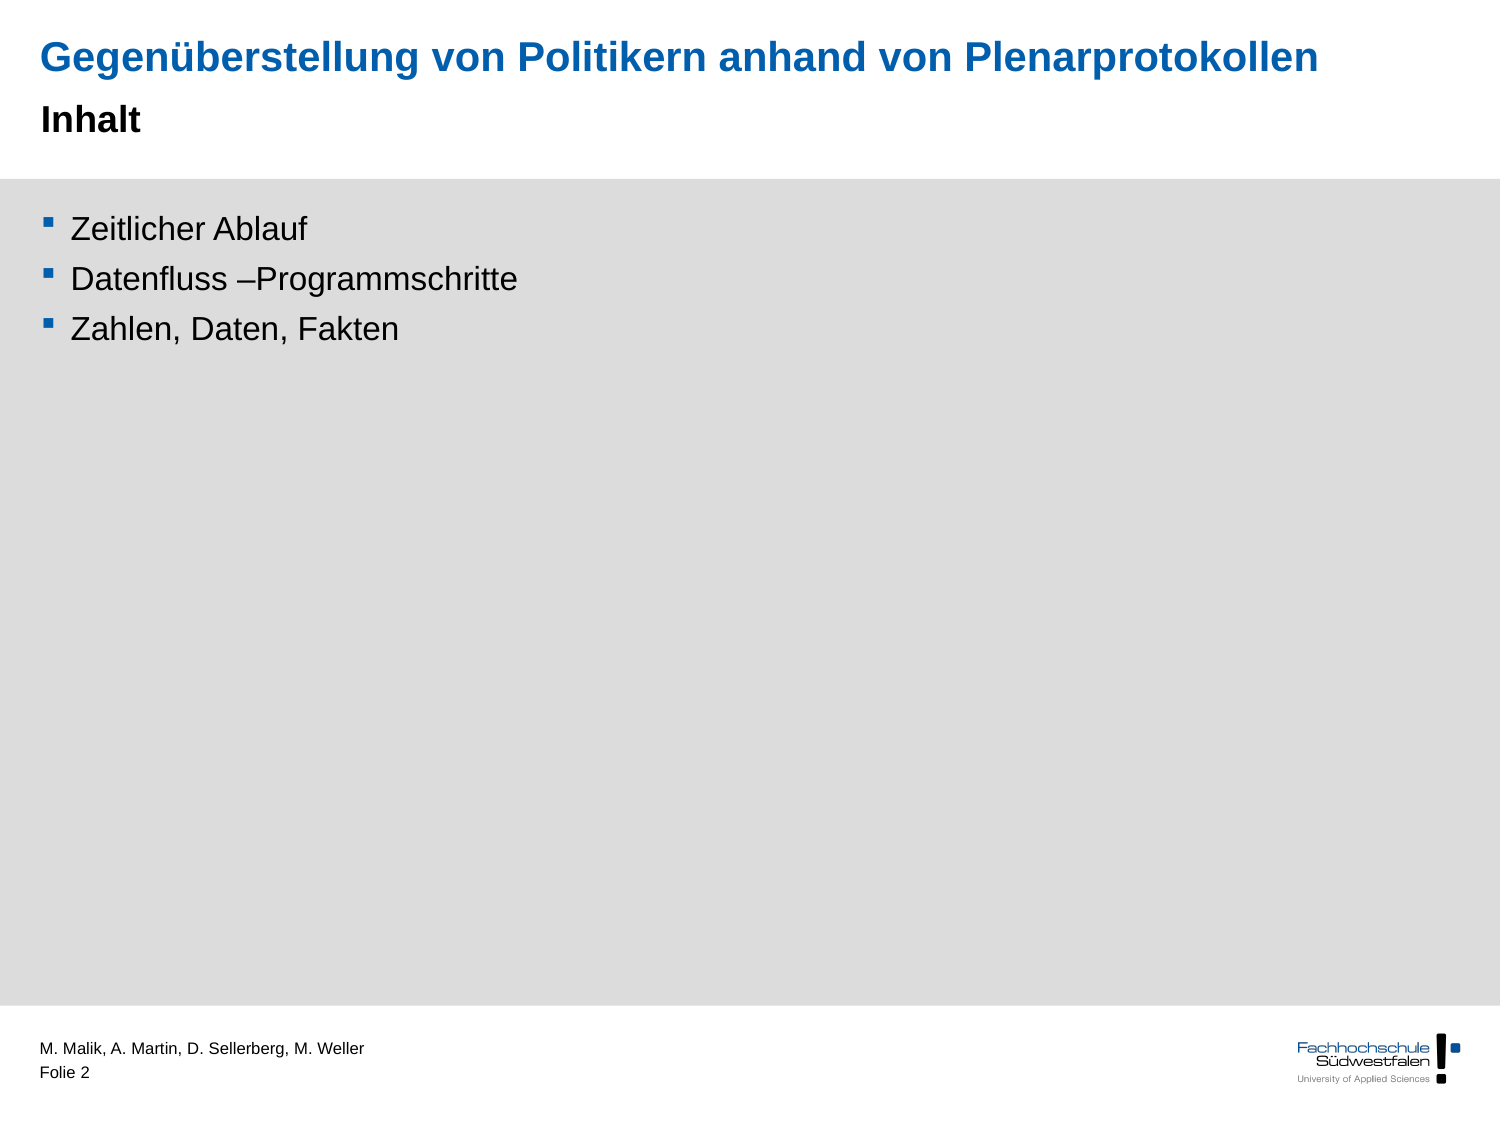

# Gegenüberstellung von Politikern anhand von Plenarprotokollen
Inhalt
Zeitlicher Ablauf
Datenfluss –Programmschritte
Zahlen, Daten, Fakten

M. Malik, A. Martin, D. Sellerberg, M. Weller